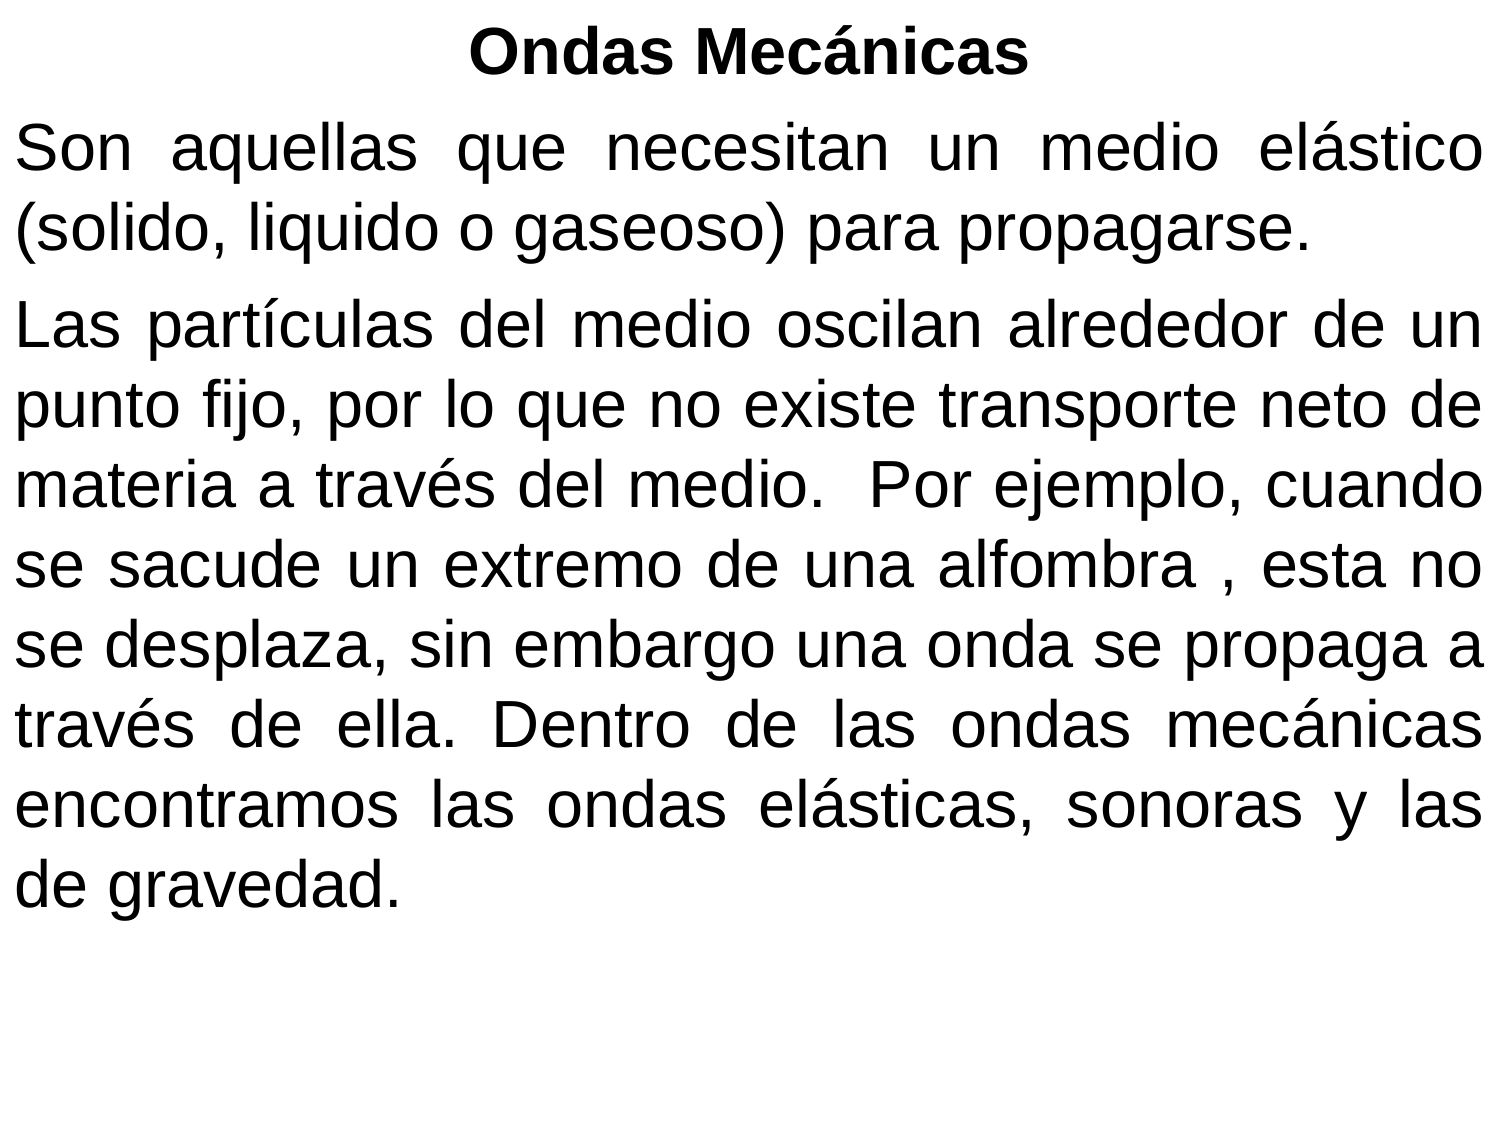

Ondas Mecánicas
Son aquellas que necesitan un medio elástico (solido, liquido o gaseoso) para propagarse.
Las partículas del medio oscilan alrededor de un punto fijo, por lo que no existe transporte neto de materia a través del medio.  Por ejemplo, cuando se sacude un extremo de una alfombra , esta no se desplaza, sin embargo una onda se propaga a través de ella. Dentro de las ondas mecánicas encontramos las ondas elásticas, sonoras y las de gravedad.